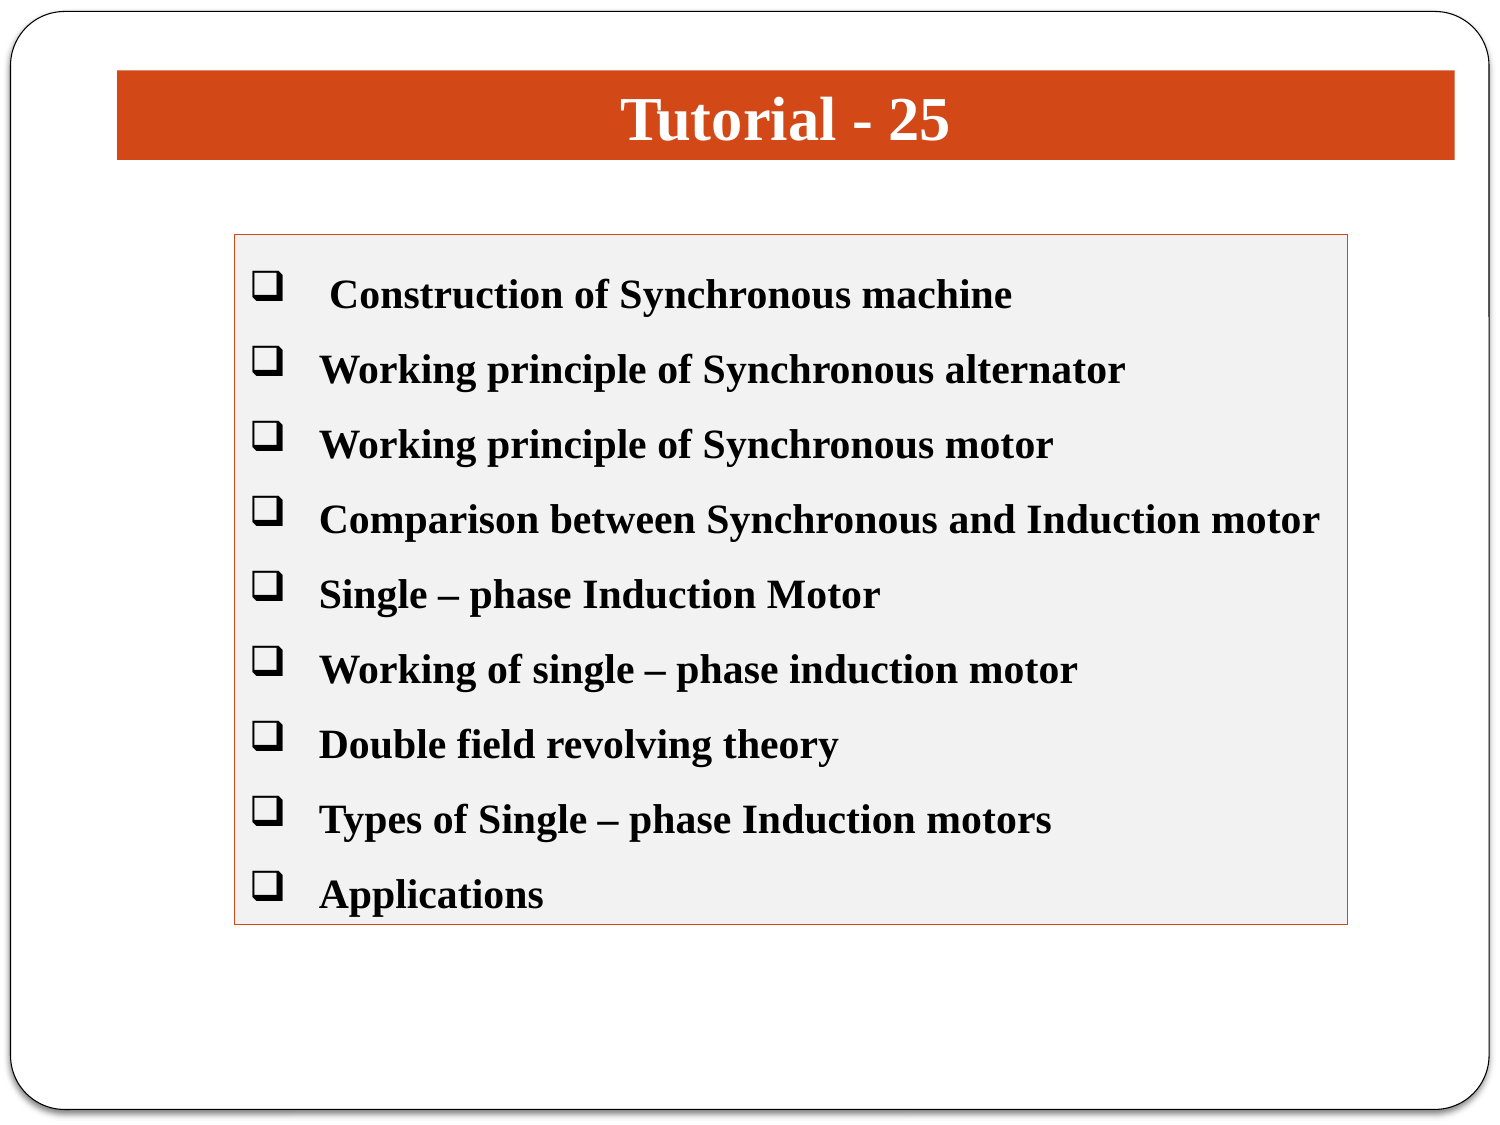

Tutorial - 25
  Construction of Synchronous machine
 Working principle of Synchronous alternator
 Working principle of Synchronous motor
 Comparison between Synchronous and Induction motor
 Single – phase Induction Motor
 Working of single – phase induction motor
 Double field revolving theory
 Types of Single – phase Induction motors
 Applications